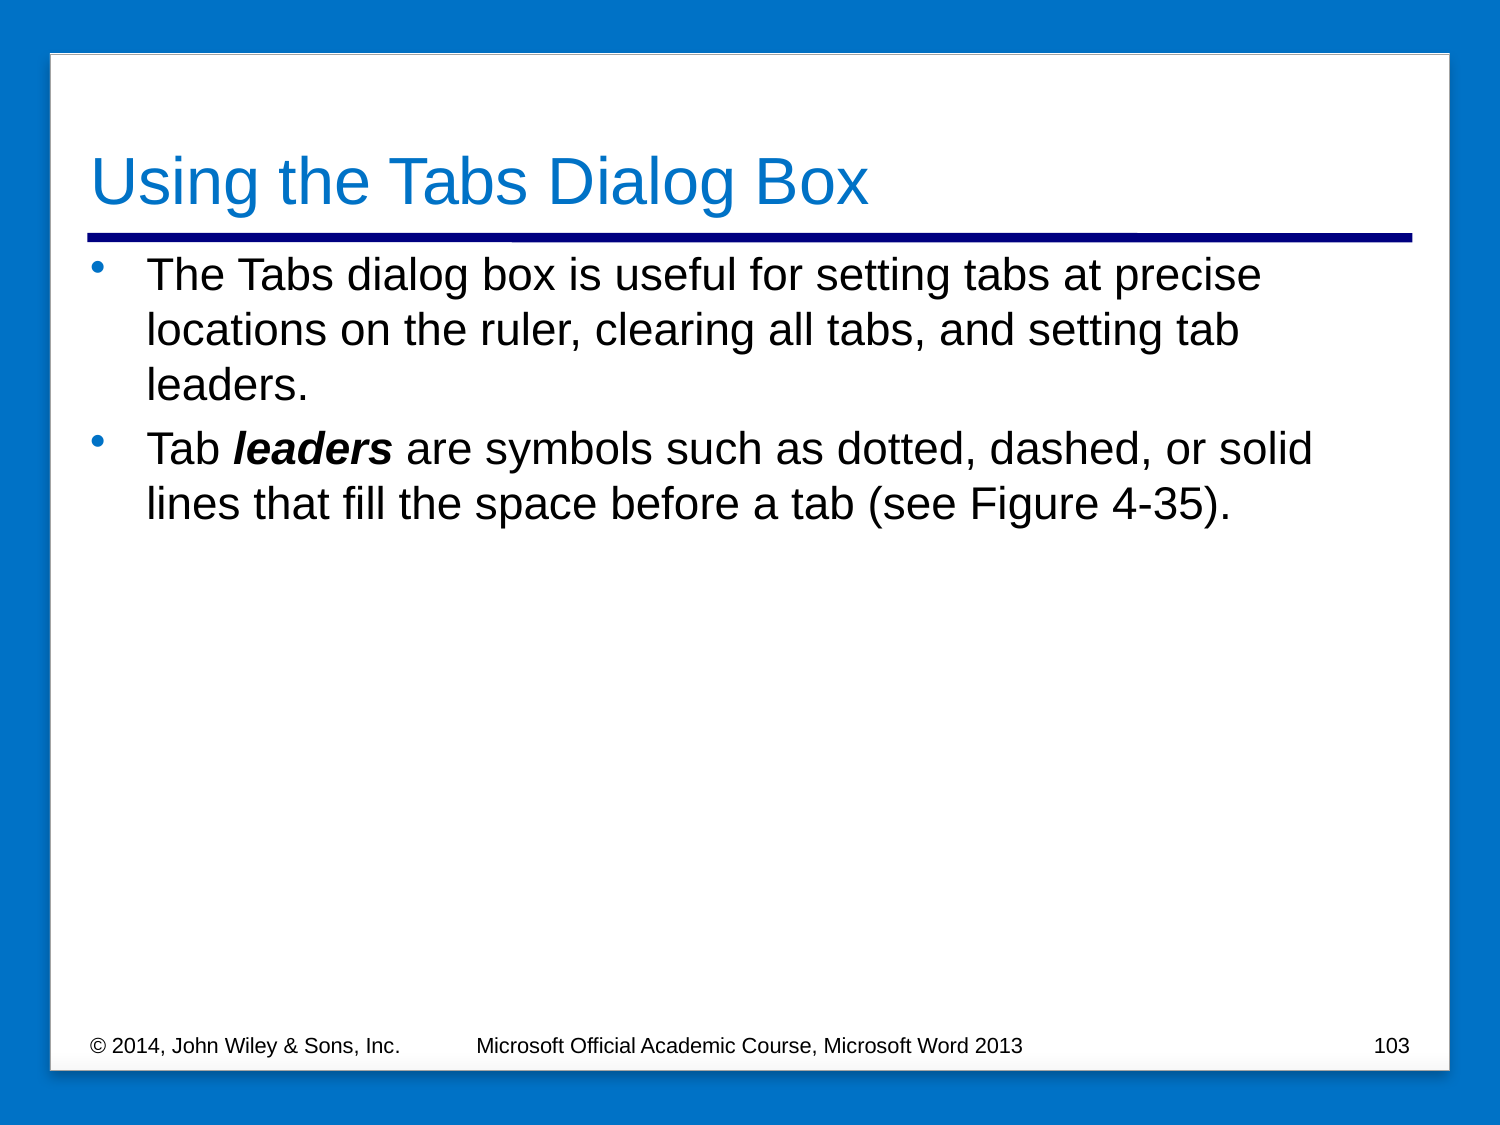

# Using the Tabs Dialog Box
The Tabs dialog box is useful for setting tabs at precise locations on the ruler, clearing all tabs, and setting tab leaders.
Tab leaders are symbols such as dotted, dashed, or solid lines that fill the space before a tab (see Figure 4-35).
© 2014, John Wiley & Sons, Inc.
Microsoft Official Academic Course, Microsoft Word 2013
103